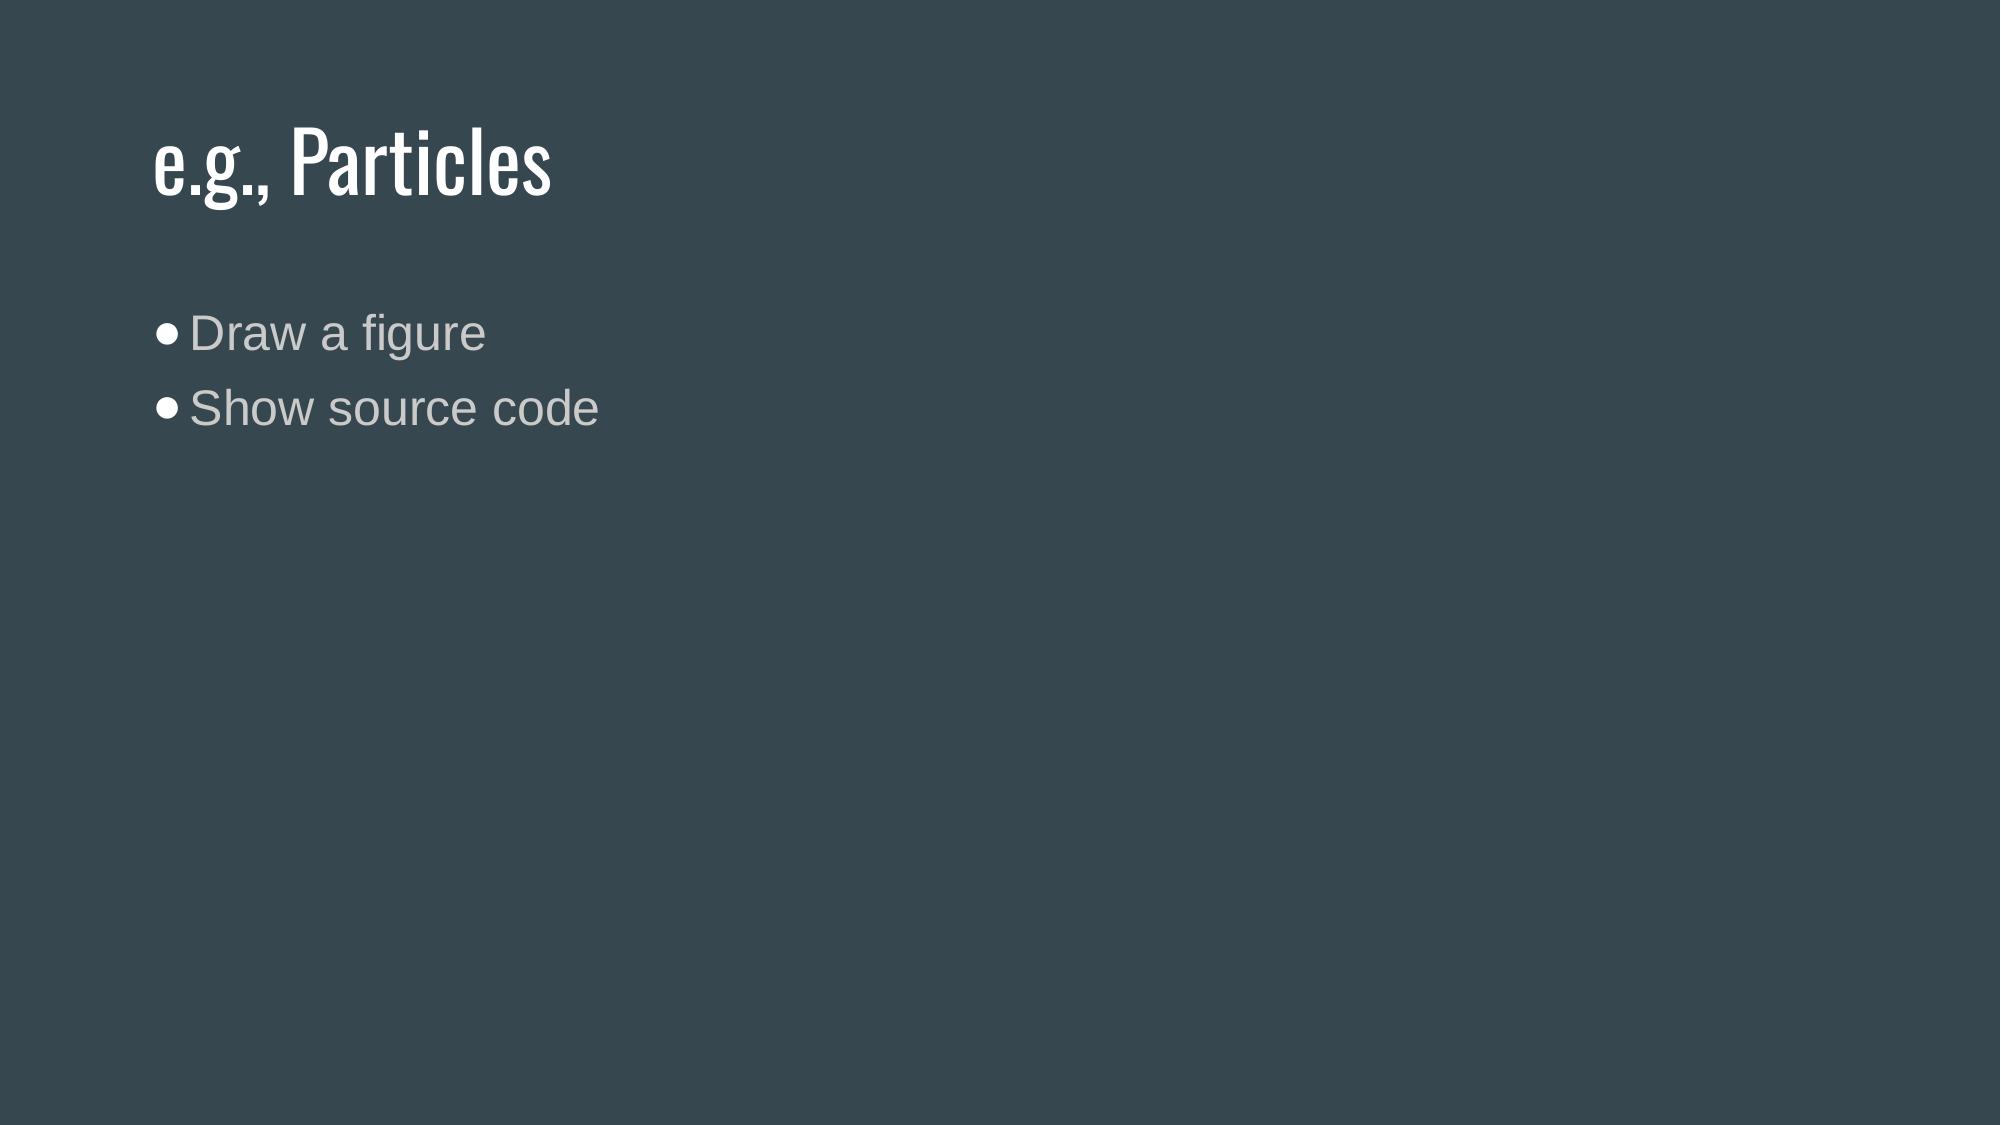

# e.g., Particles
Draw a figure
Show source code